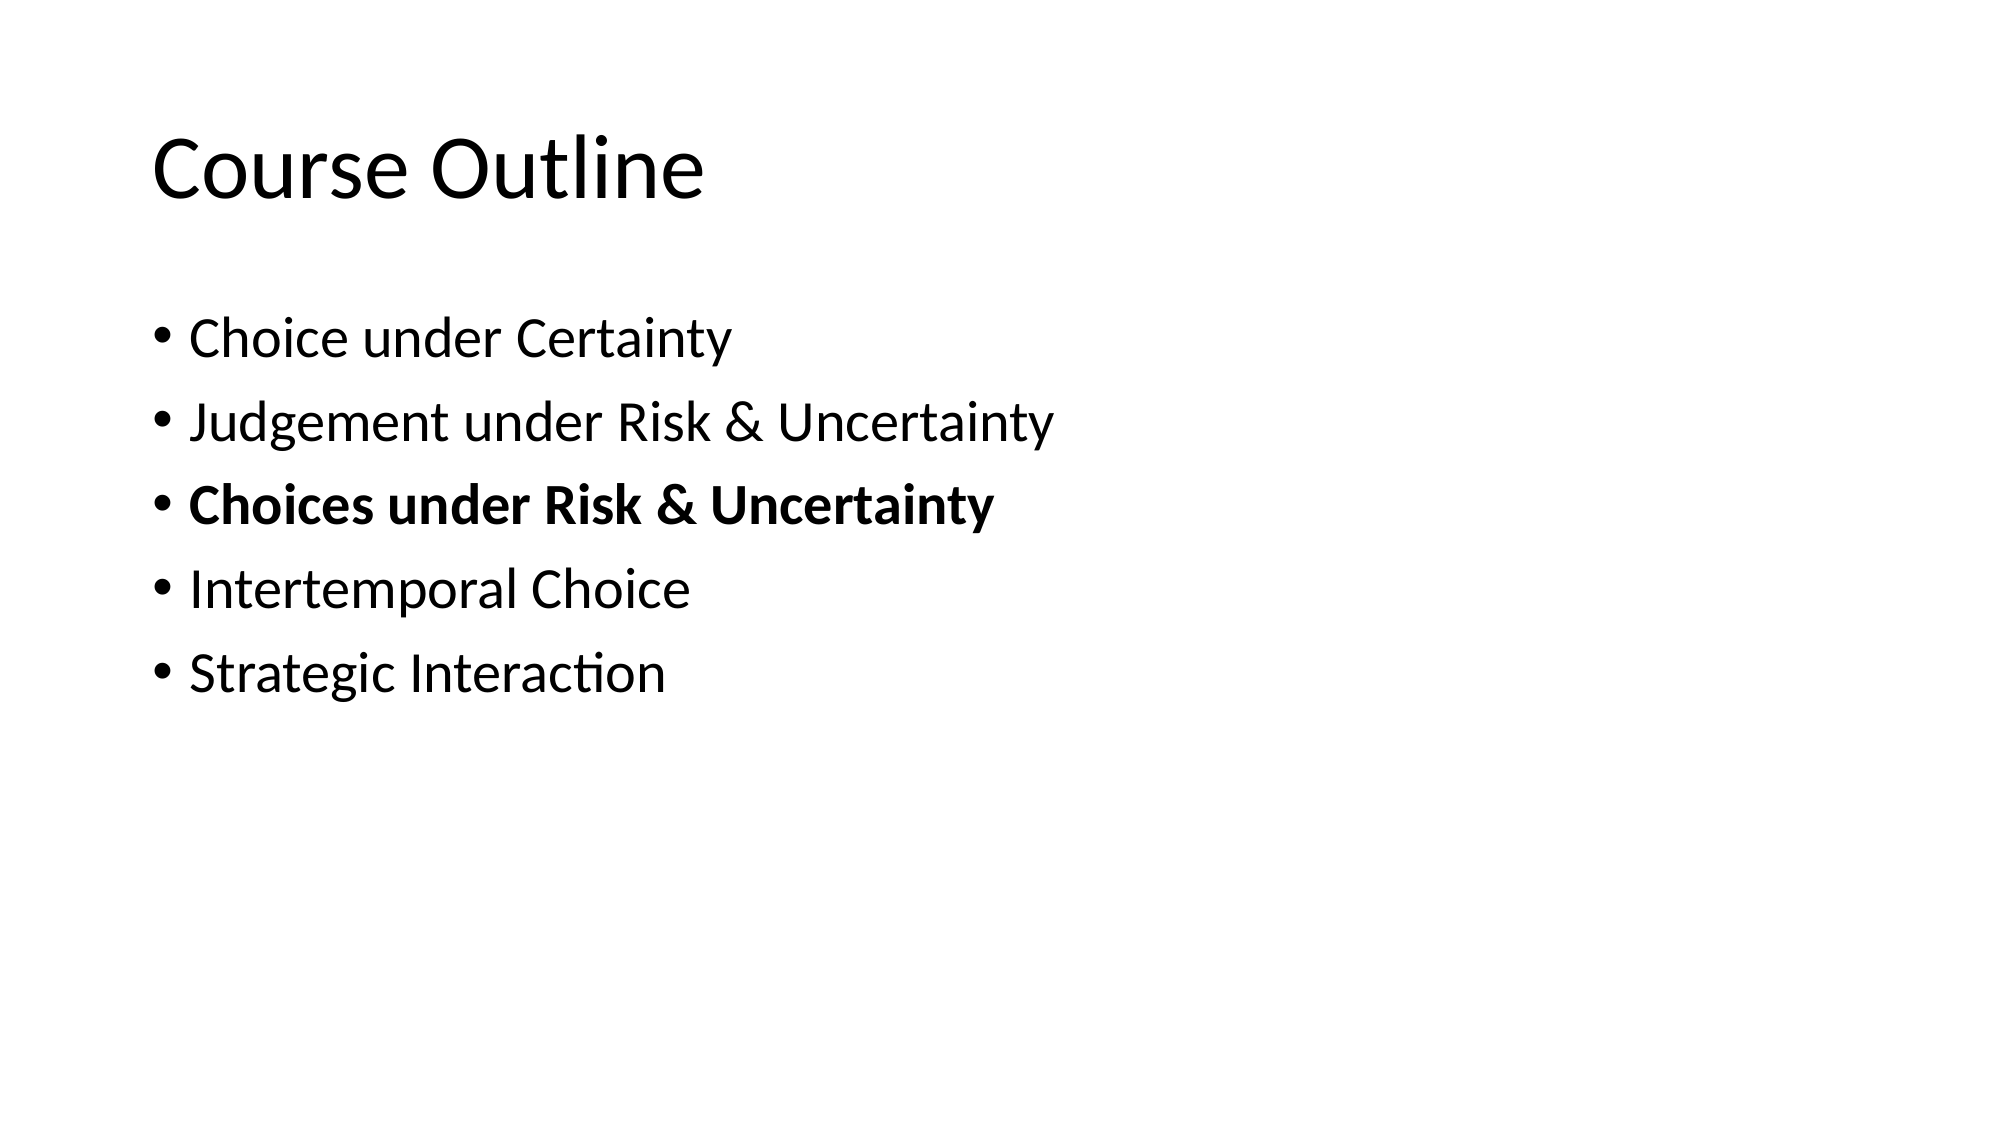

# Course Outline
Choice under Certainty
Judgement under Risk & Uncertainty
Choices under Risk & Uncertainty
Intertemporal Choice
Strategic Interaction